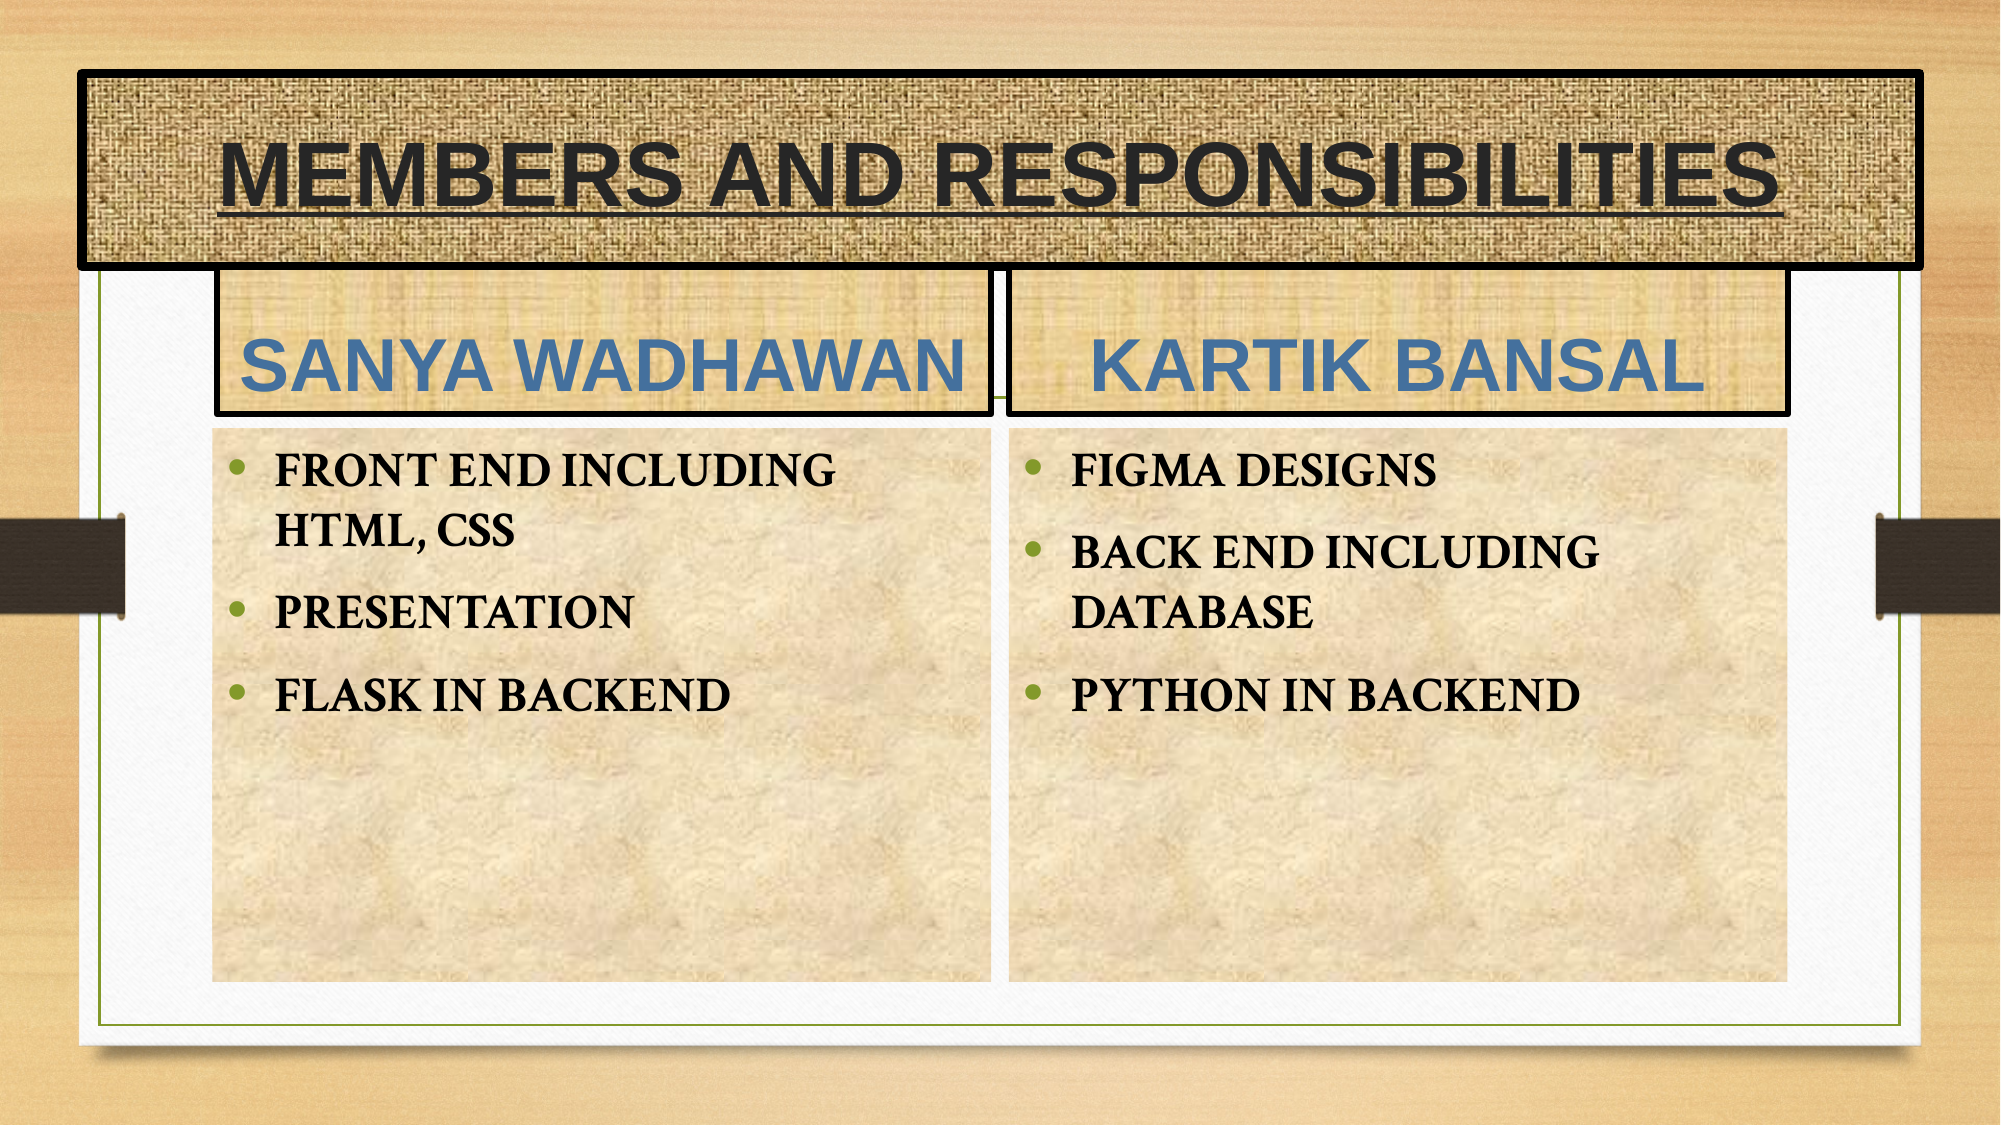

# MEMBERS AND RESPONSIBILITIES
SANYA WADHAWAN
KARTIK BANSAL
FRONT END INCLUDING HTML, CSS
PRESENTATION
FLASK IN BACKEND
FIGMA DESIGNS
BACK END INCLUDING DATABASE
PYTHON IN BACKEND